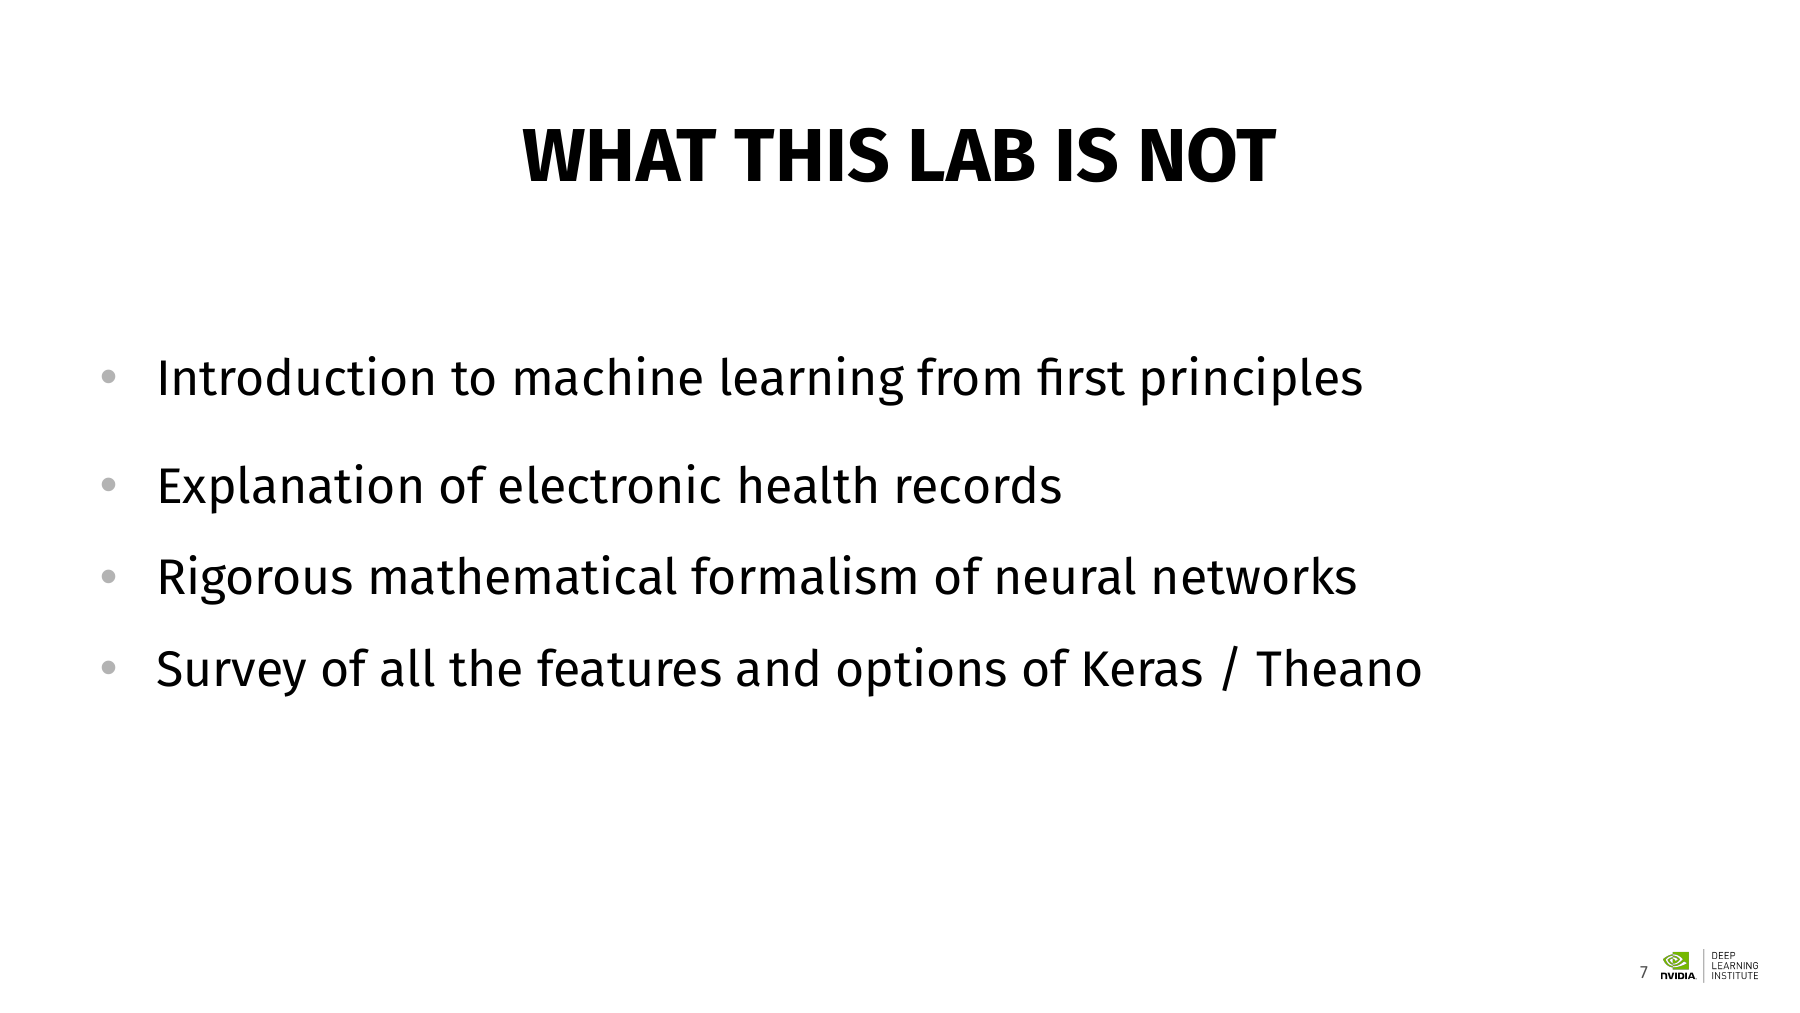

# WHAT THIS LAB IS NOT
Introduction to machine learning from first principles

Explanation of electronic health records
Rigorous mathematical formalism of neural networks
Survey of all the features and options of Keras / Theano